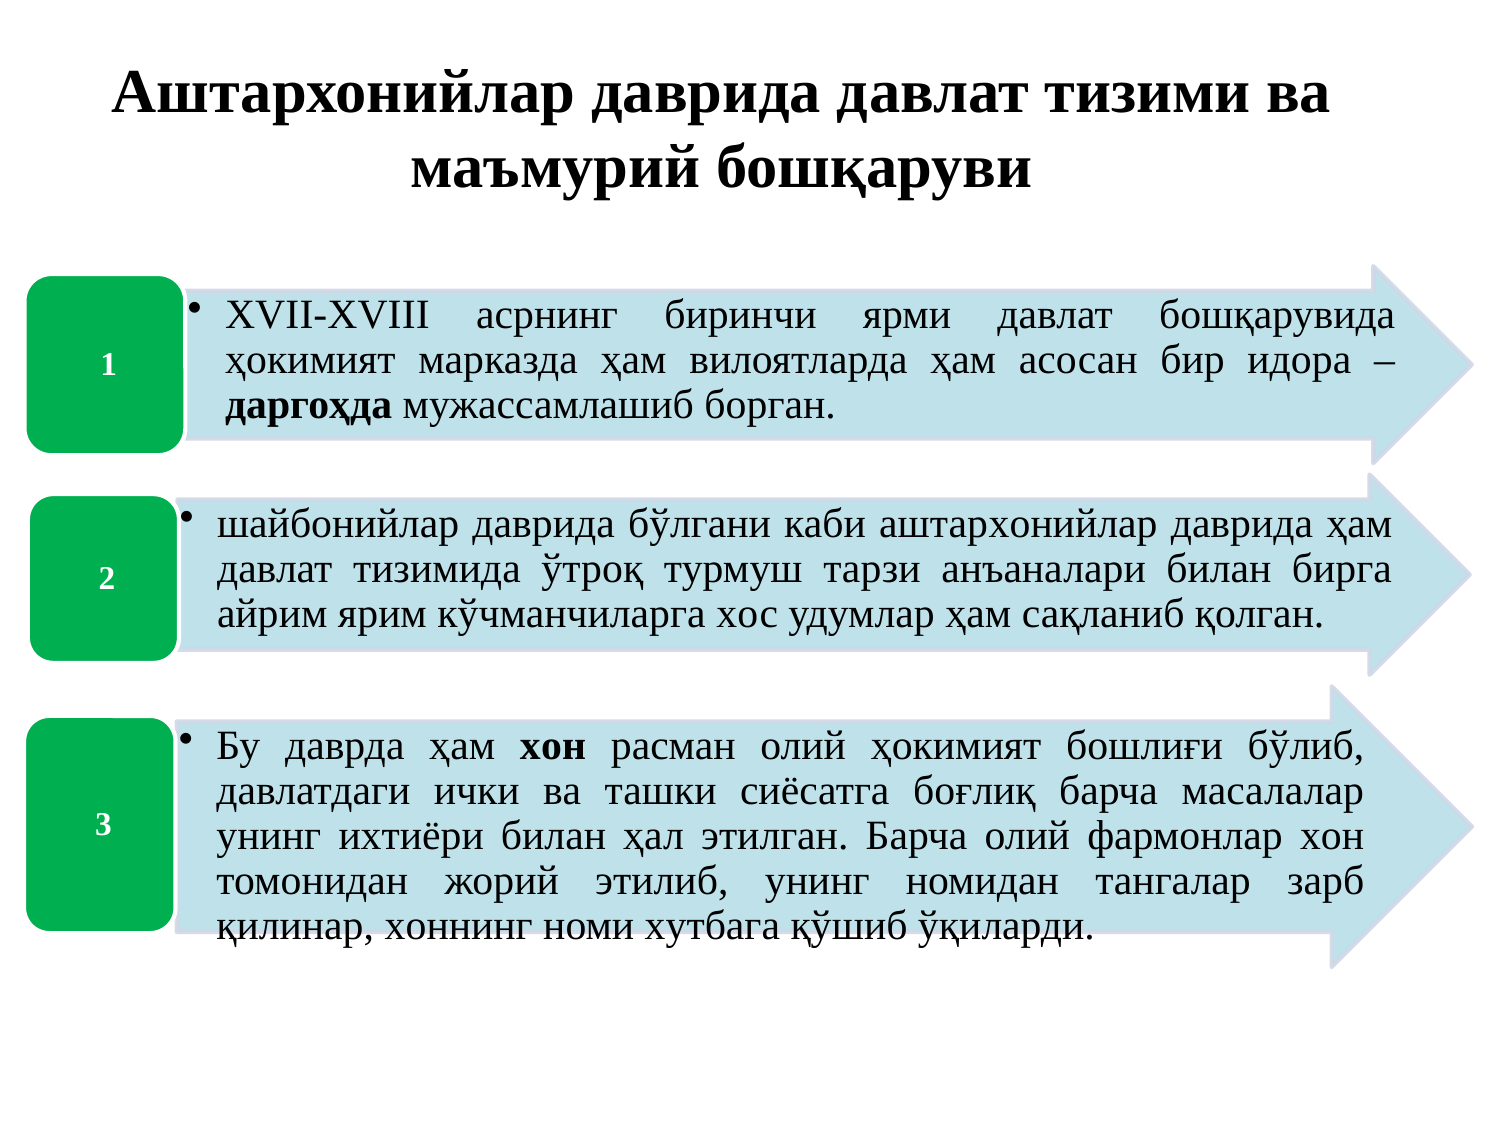

# Аштархонийлар даврида давлат тизими ва маъмурий бошқаруви
XVII-XVIII асрнинг биринчи ярми давлат бошқарувида ҳокимият марказда ҳам вилоятларда ҳам асосан бир идора – даргоҳда мужассамлашиб борган.
1
шайбонийлар даврида бўлгани каби аштарxонийлар даврида ҳам давлат тизимида ўтроқ турмуш тарзи анъаналари билан бирга айрим ярим кўчманчиларга xос удумлар ҳам сақланиб қолган.
2
Бу даврда ҳам xон расман олий ҳокимият бошлиғи бўлиб, давлатдаги ички ва ташки сиёсатга боғлиқ барча масалалар унинг иxтиёри билан ҳал этилган. Барча олий фармонлар xон томонидан жорий этилиб, унинг номидан тангалар зарб қилинар, xоннинг номи xутбага қўшиб ўқиларди.

3